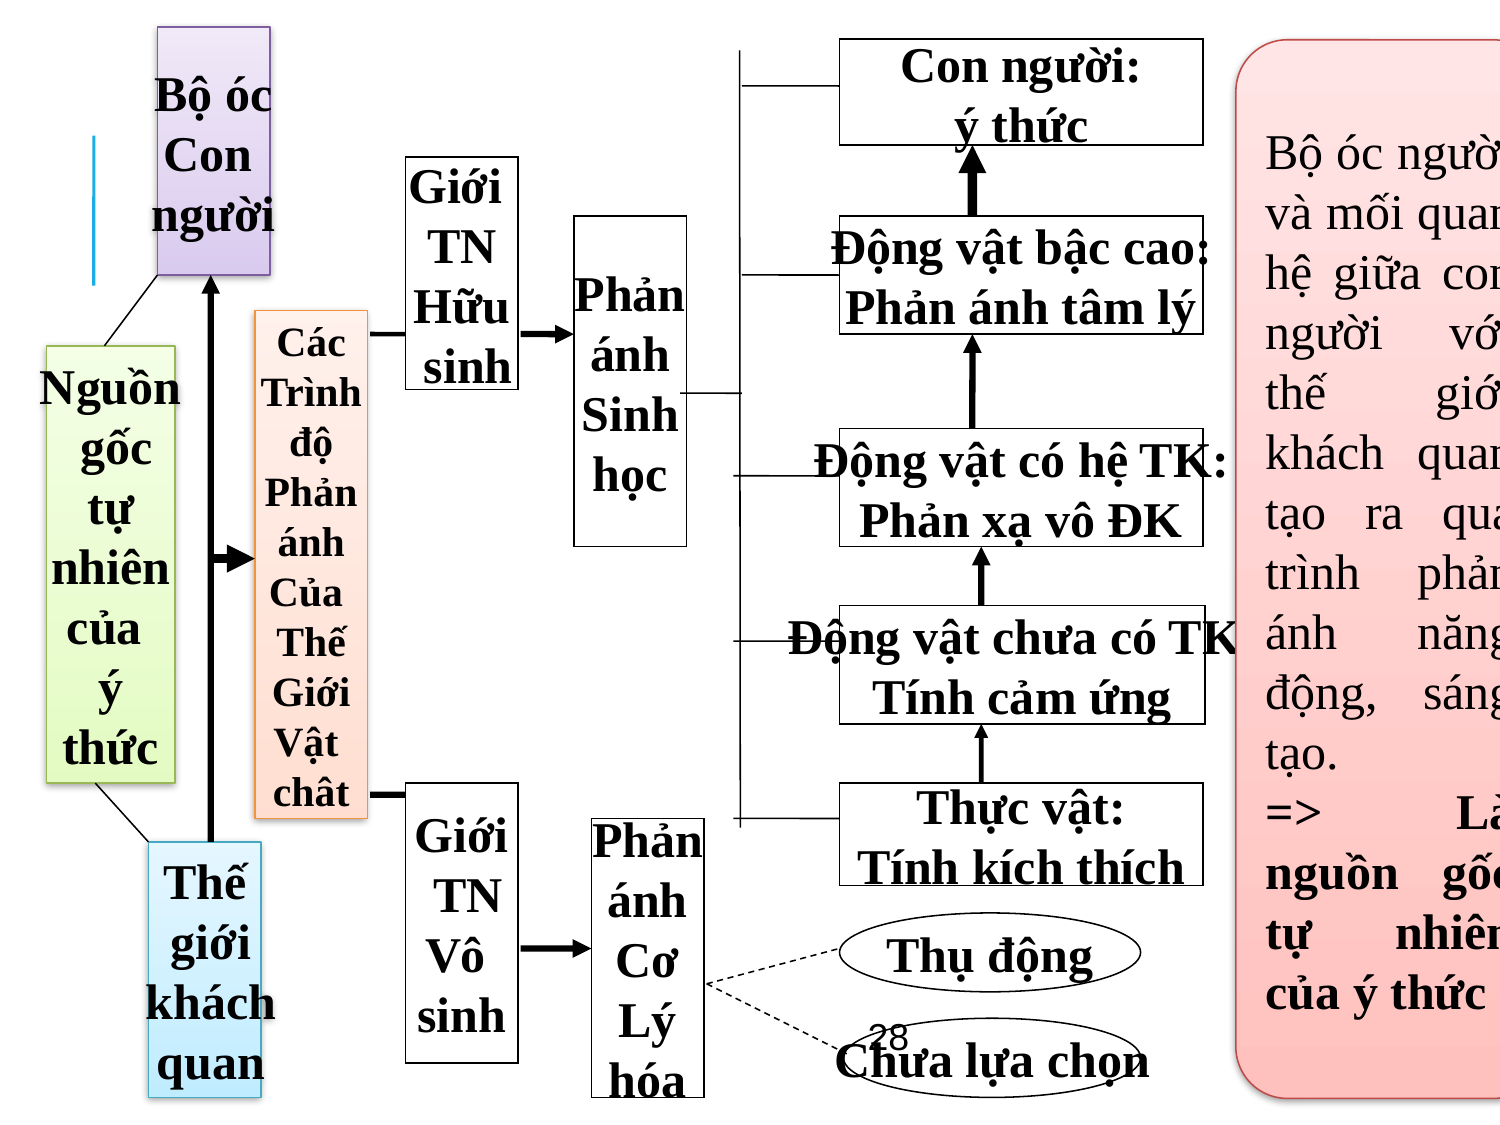

Bộ óc
Con
người
Con người:
ý thức
Bộ óc người và mối quan hệ giữa con người với thế giới khách quan tạo ra quá trình phản ánh năng động, sáng tạo.
=> Là nguồn gốc tự nhiên của ý thức

Giới
TN
Hữu
 sinh
Phản
ánh
Sinh
học
Động vật bậc cao:
Phản ánh tâm lý

Các
Trình
độ
Phản
ánh
Của
Thế
Giới
Vật
chât

Nguồn
 gốc
 tự
nhiên
của
ý
thức

Động vật có hệ TK:
Phản xạ vô ĐK

Động vật chưa có TK:
Tính cảm ứng

Giới
 TN
Vô
sinh
Thực vật:
Tính kích thích

Phản
ánh
Cơ
Lý
hóa

Thế
 giới
 khách
 quan
Thụ động

28
Chưa lựa chọn